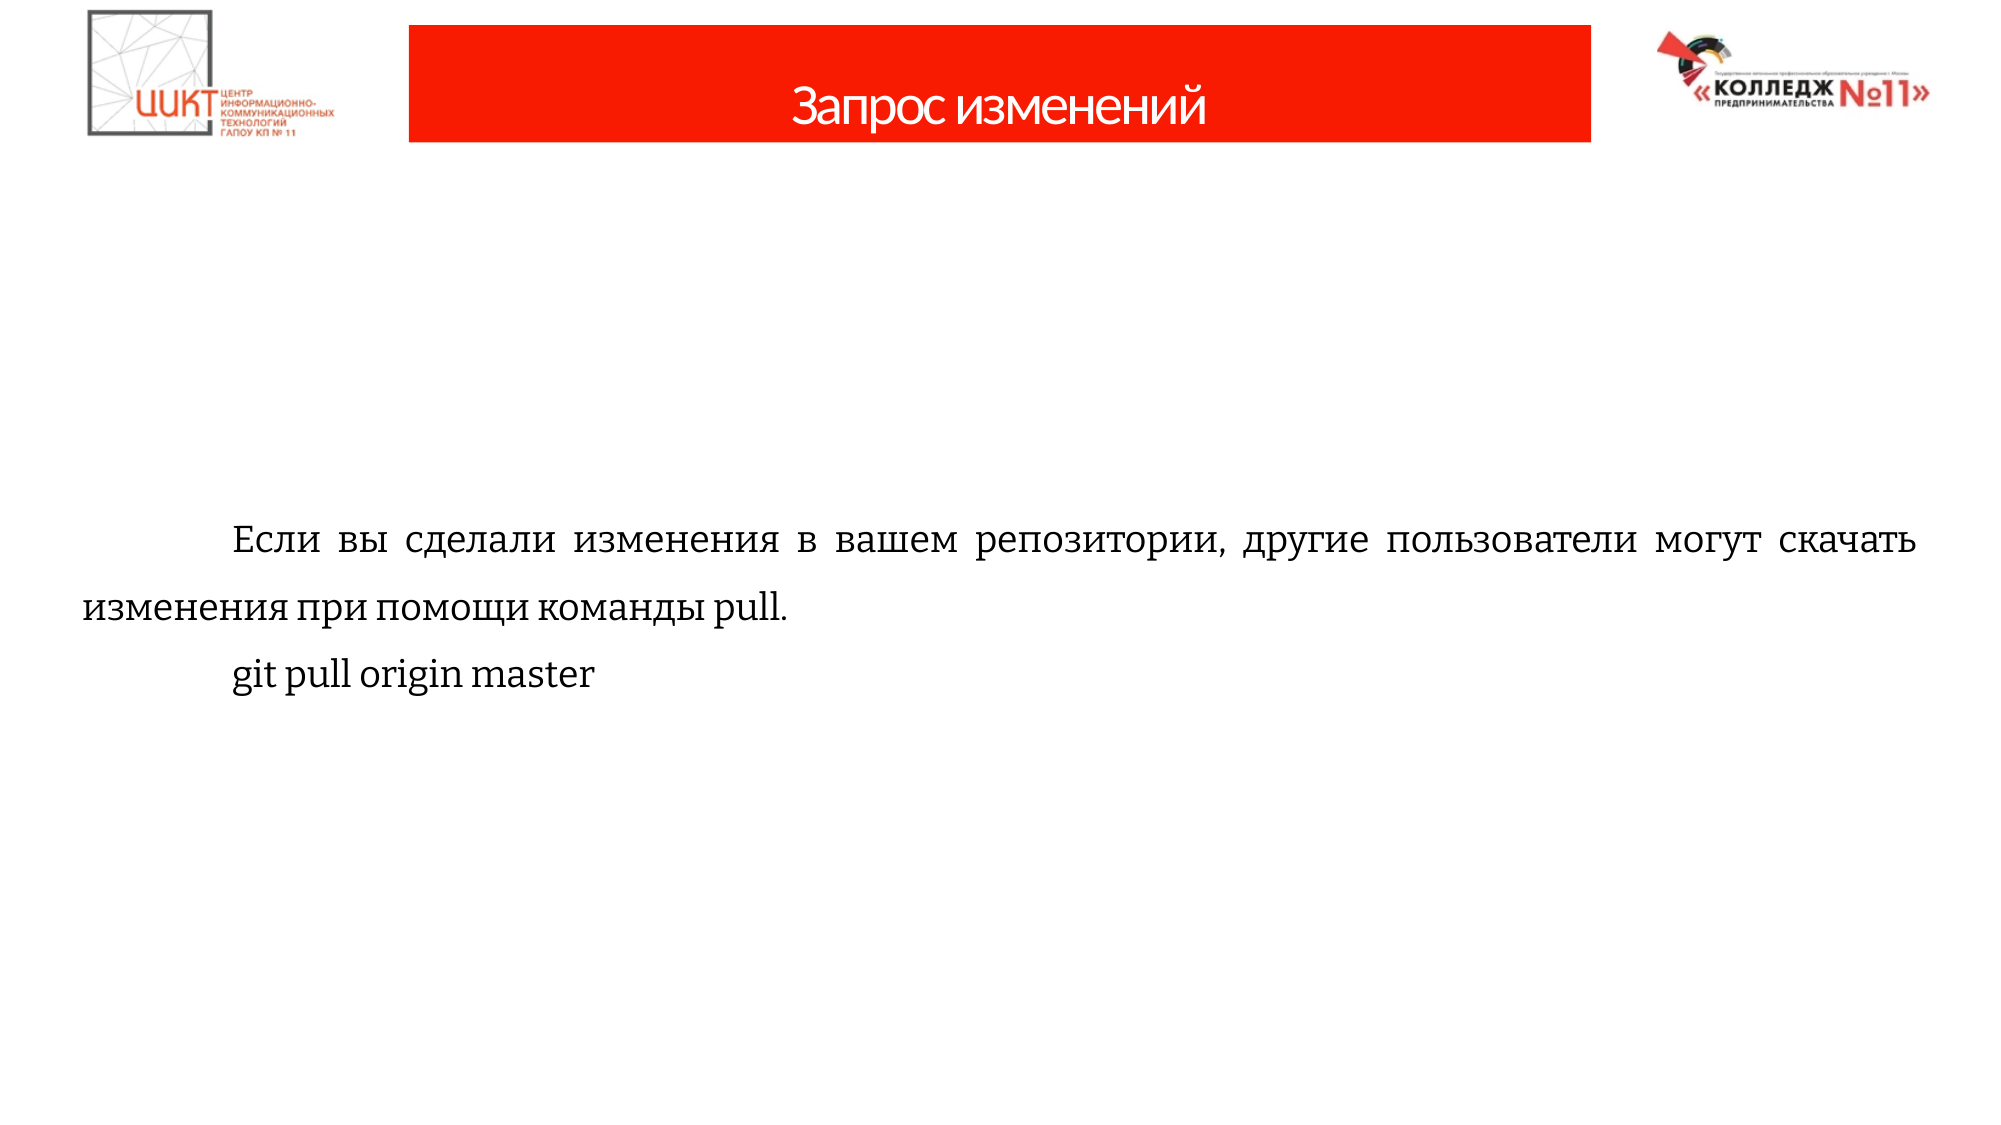

# Запрос изменений
	Если вы сделали изменения в вашем репозитории, другие пользователи могут скачать изменения при помощи команды pull.
	git pull origin master